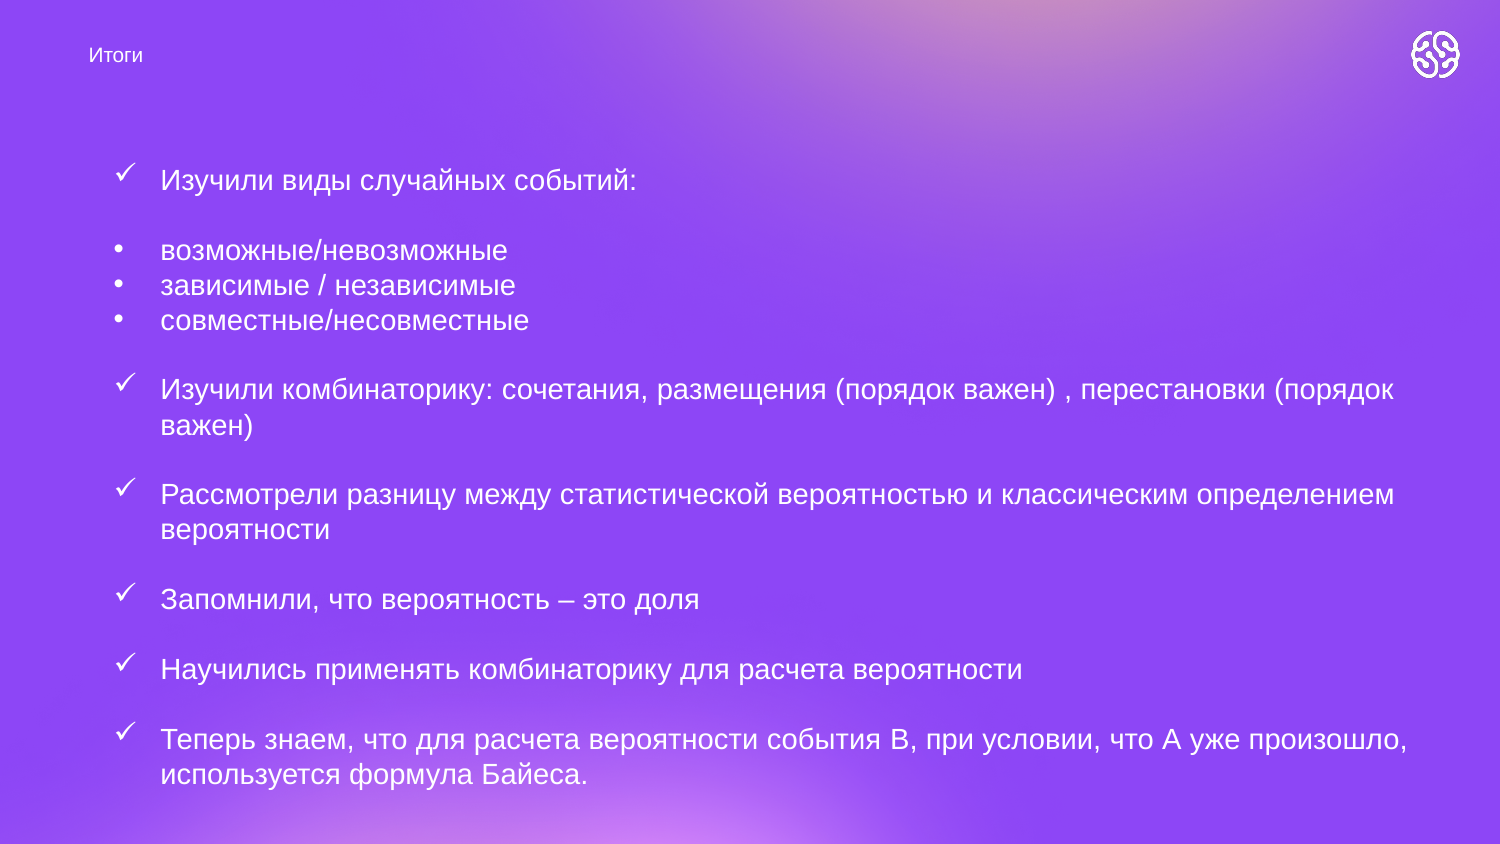

Итоги
Изучили виды случайных событий:

возможные/невозможные
зависимые / независимые
совместные/несовместные

Изучили комбинаторику: сочетания, размещения (порядок важен) , перестановки (порядок важен)

Рассмотрели разницу между статистической вероятностью и классическим определением вероятности

Запомнили, что вероятность – это доля

Научились применять комбинаторику для расчета вероятности

Теперь знаем, что для расчета вероятности события B, при условии, что А уже произошло, используется формула Байеса.